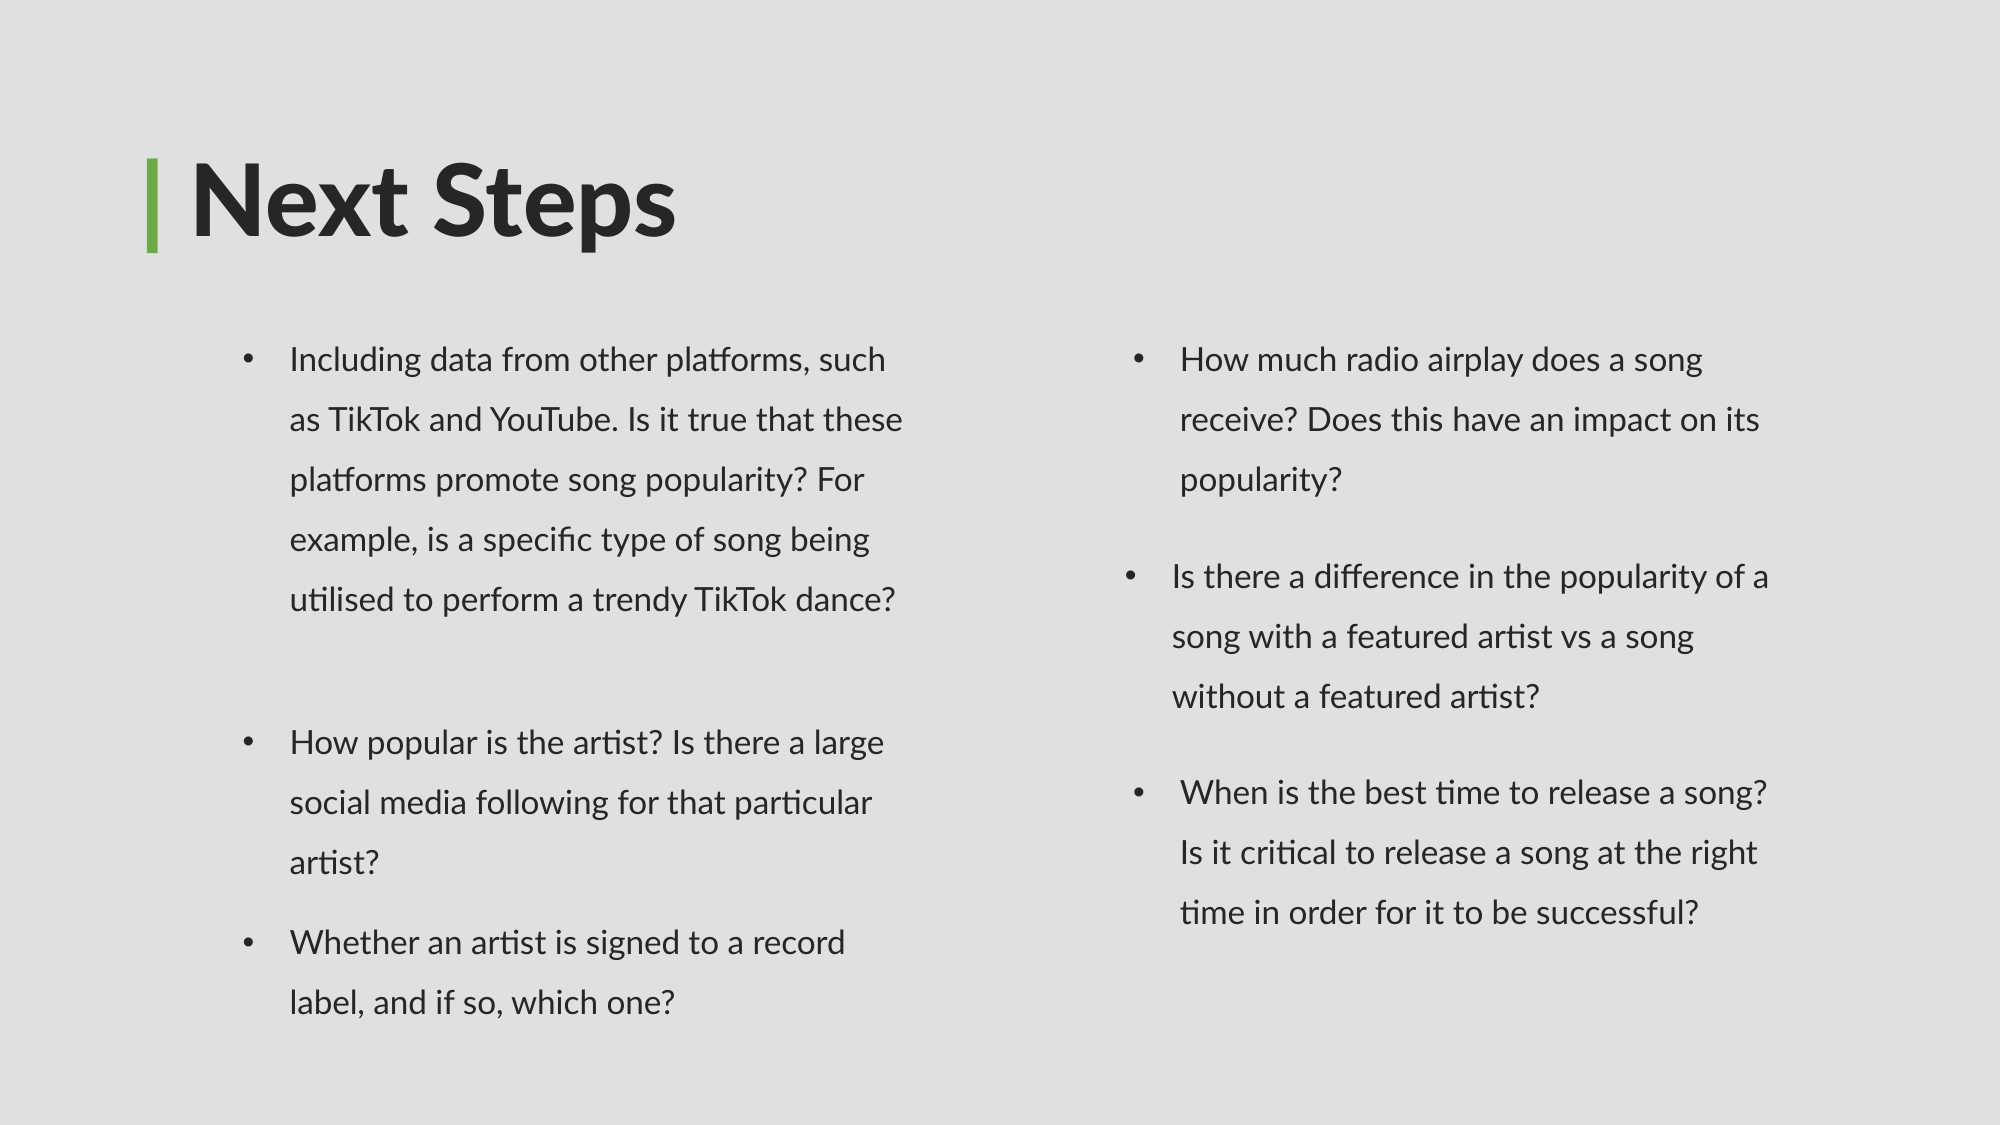

| Next Steps
Including data from other platforms, such as TikTok and YouTube. Is it true that these platforms promote song popularity? For example, is a specific type of song being utilised to perform a trendy TikTok dance?
How much radio airplay does a song receive? Does this have an impact on its popularity?
Is there a difference in the popularity of a song with a featured artist vs a song without a featured artist?
How popular is the artist? Is there a large social media following for that particular artist?
When is the best time to release a song? Is it critical to release a song at the right time in order for it to be successful?
Whether an artist is signed to a record label, and if so, which one?